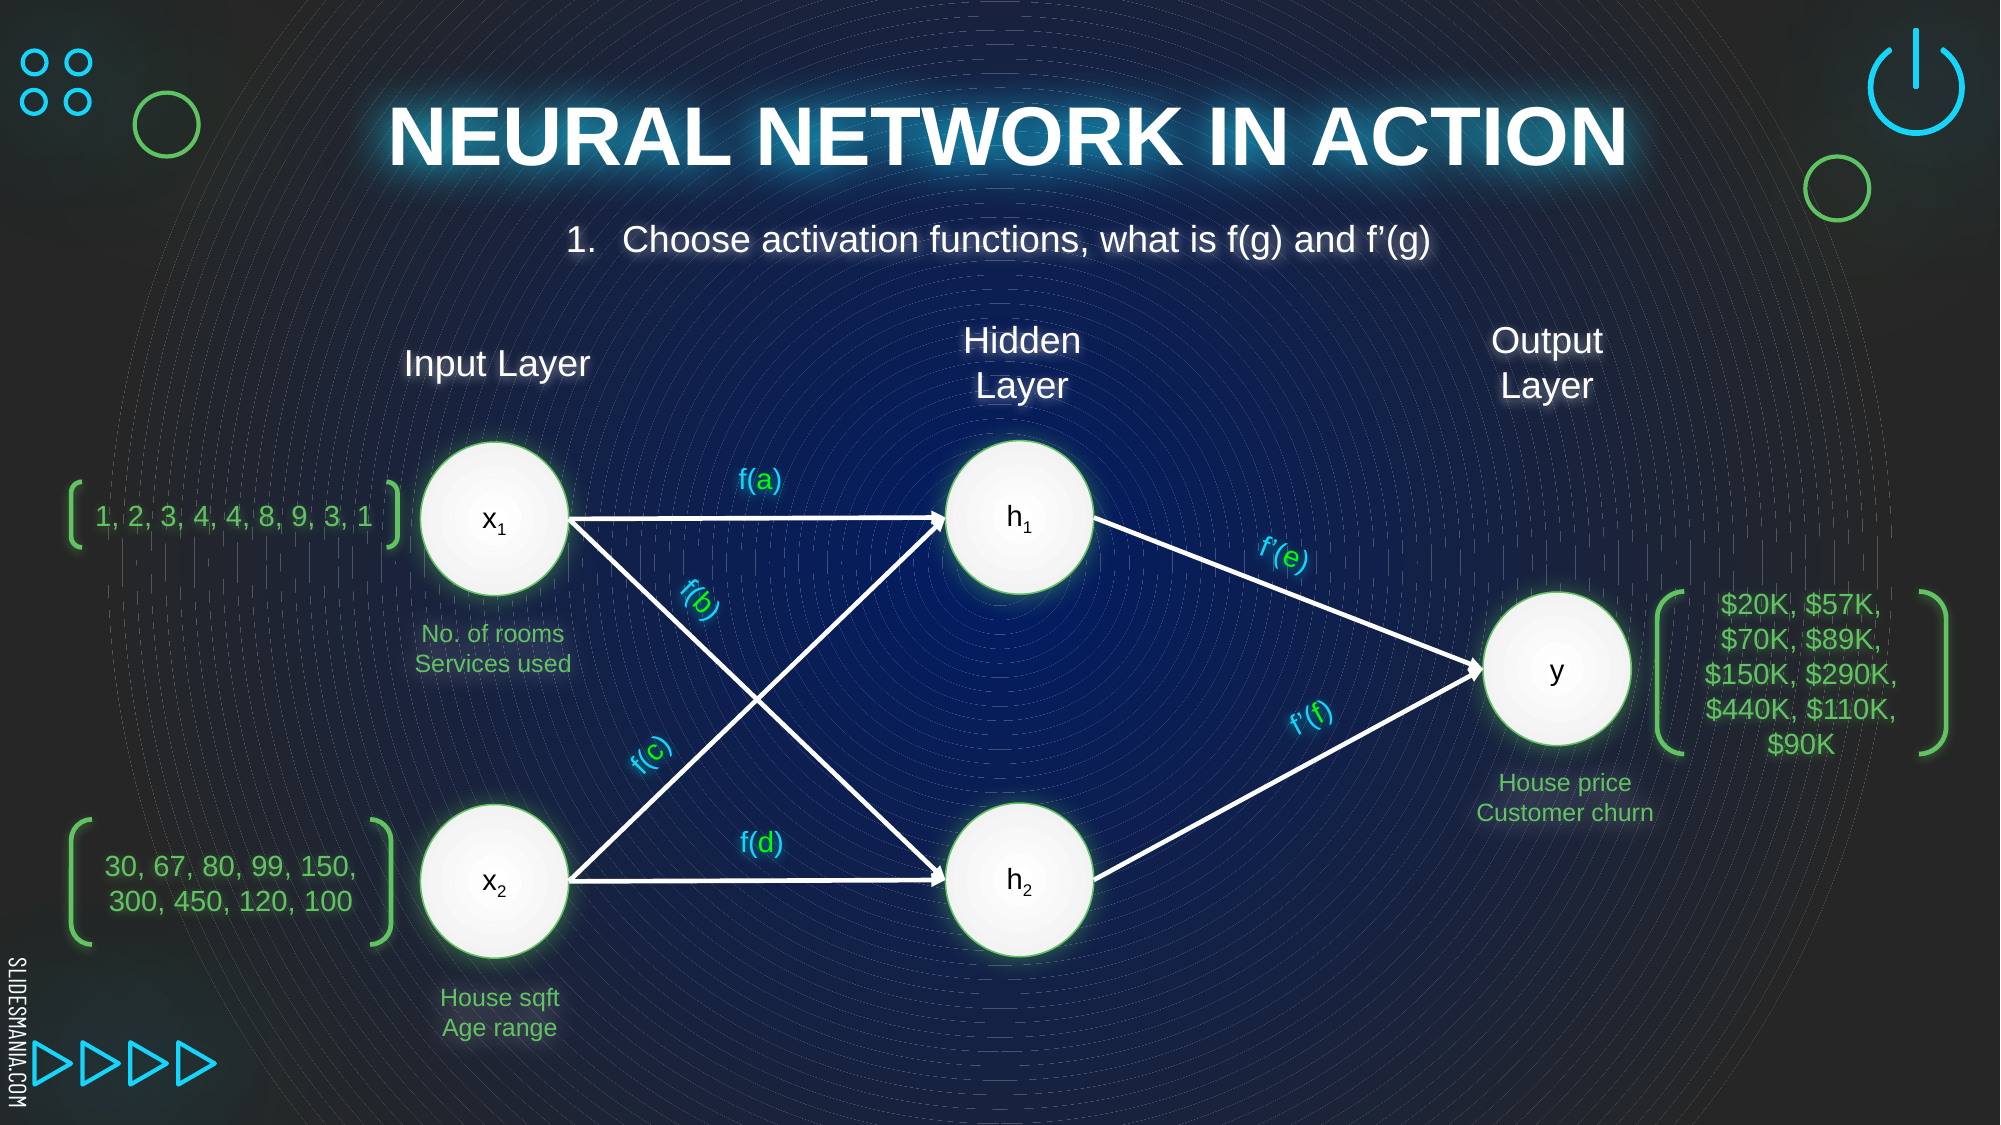

# NEURAL NETWORK IN ACTION

Choose activation functions, what is f(g) and f’(g)
Input Layer
Hidden Layer
Output Layer
h1
x1
f(a)
1, 2, 3, 4, 4, 8, 9, 3, 1
f’(e)
f(b)
$20K, $57K, $70K, $89K, $150K, $290K, $440K, $110K, $90K
y
No. of rooms
Services used
f’(f)
f(c)
House price
Customer churn
h2
x2
f(d)
30, 67, 80, 99, 150, 300, 450, 120, 100
House sqft
Age range